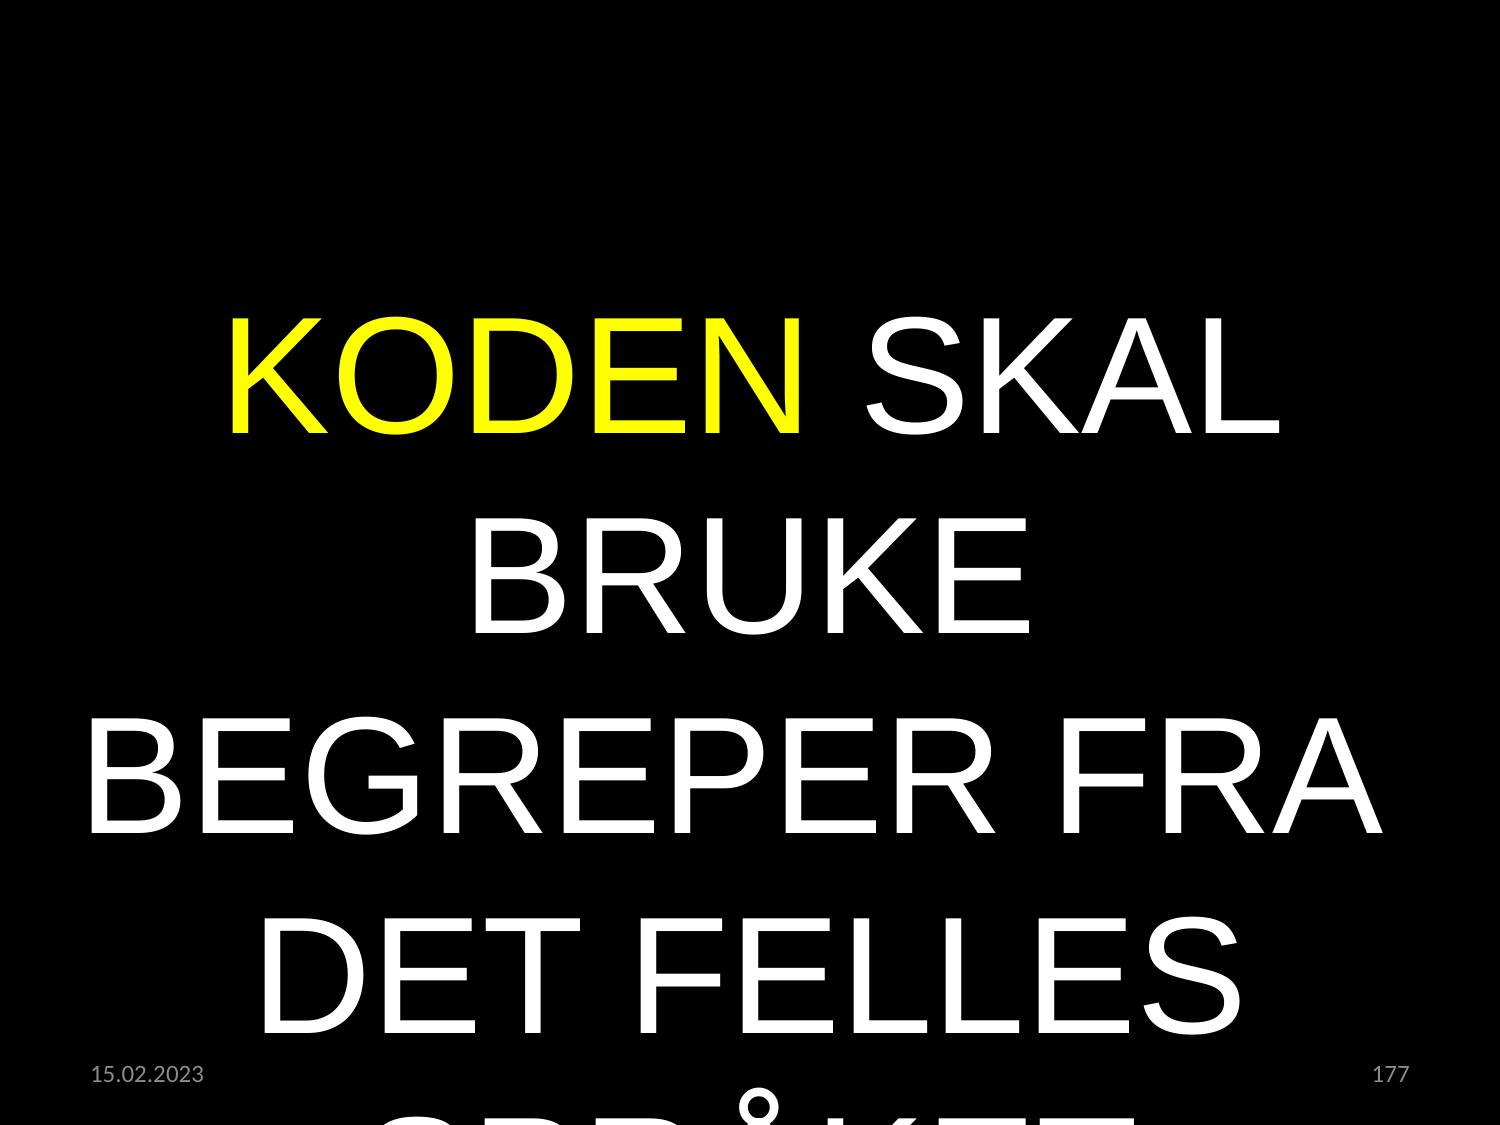

KODEN SKAL BRUKE BEGREPER FRA
DET FELLES SPRÅKET
15.02.2023
177